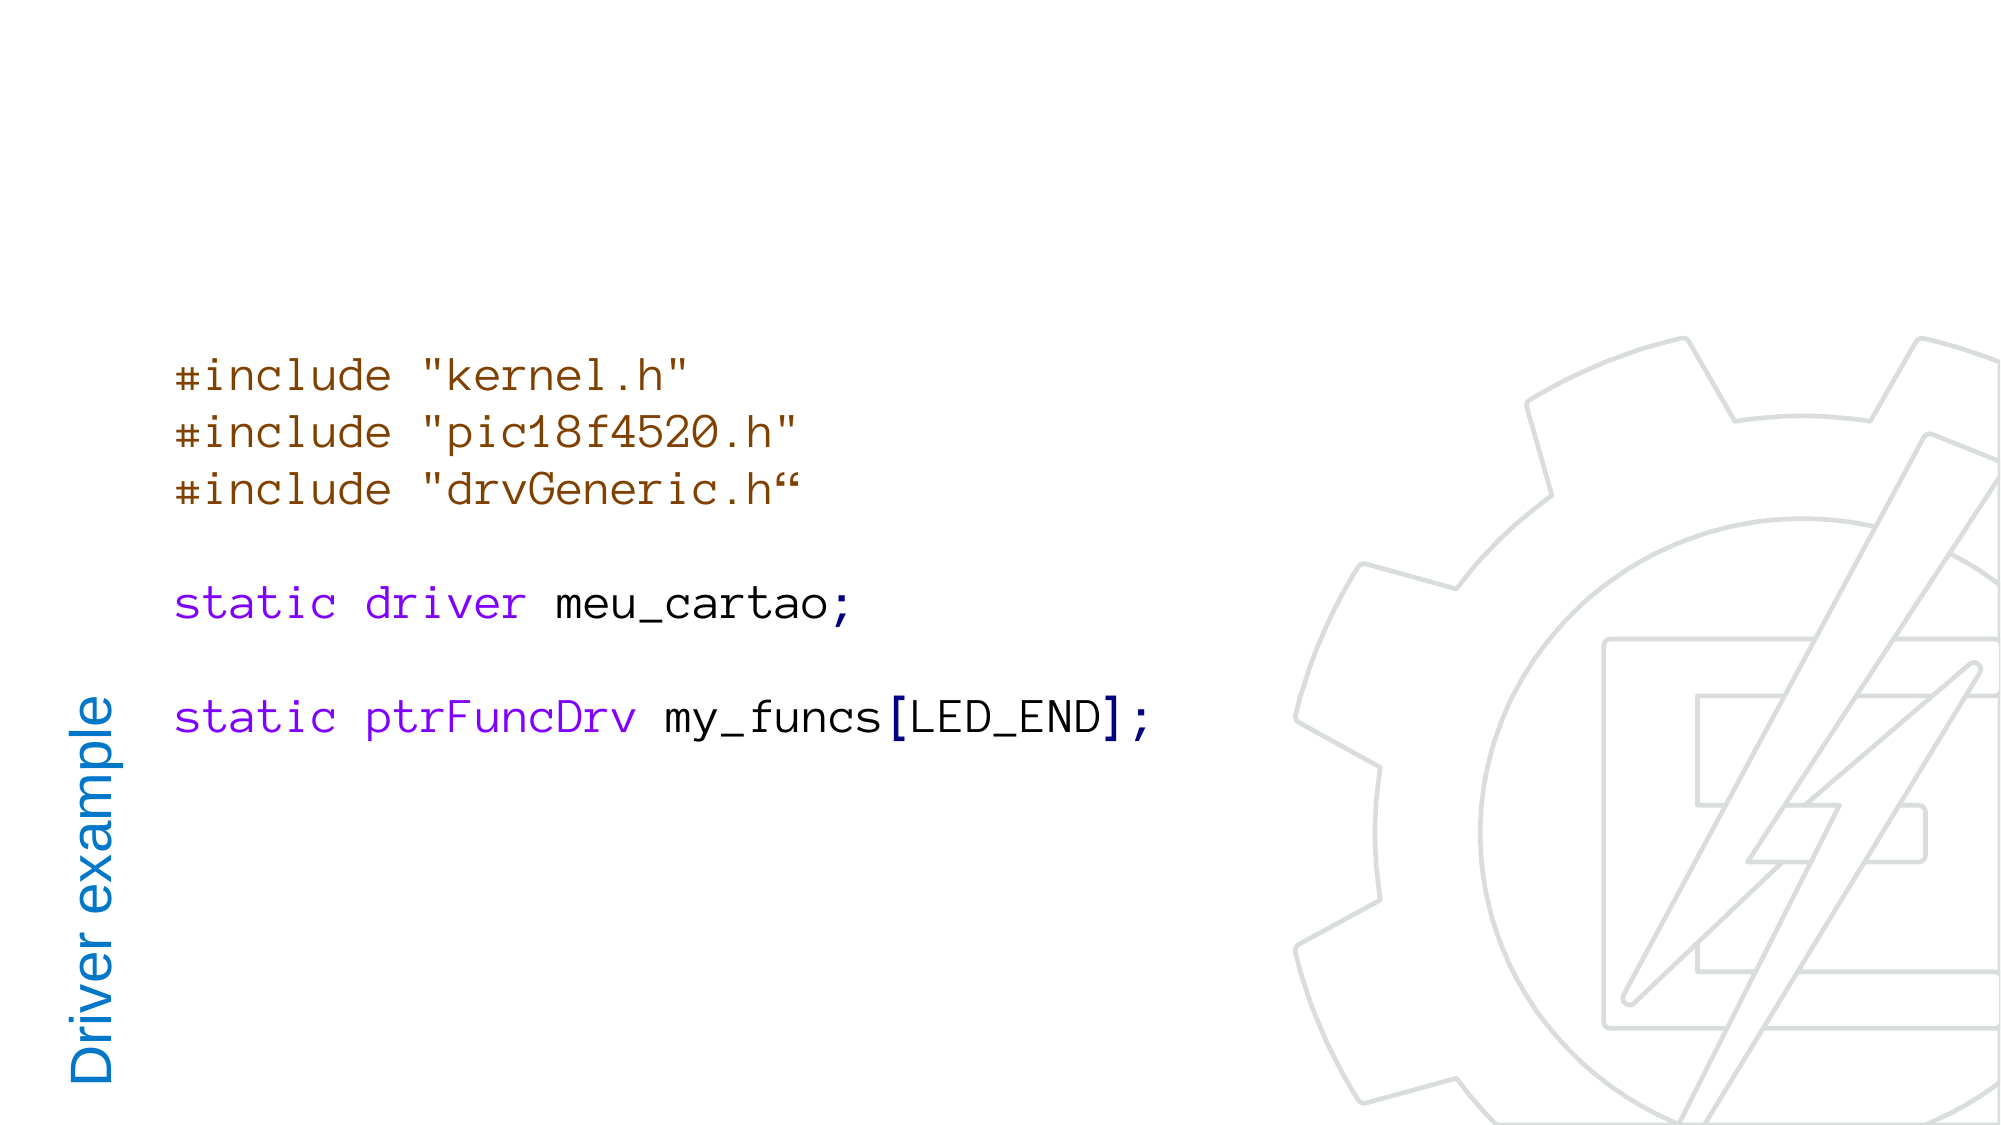

#include "kernel.h"
#include "pic18f4520.h"
#include "drvGeneric.h“

static driver meu_cartao;

static ptrFuncDrv my_funcs[LED_END];

# Driver example